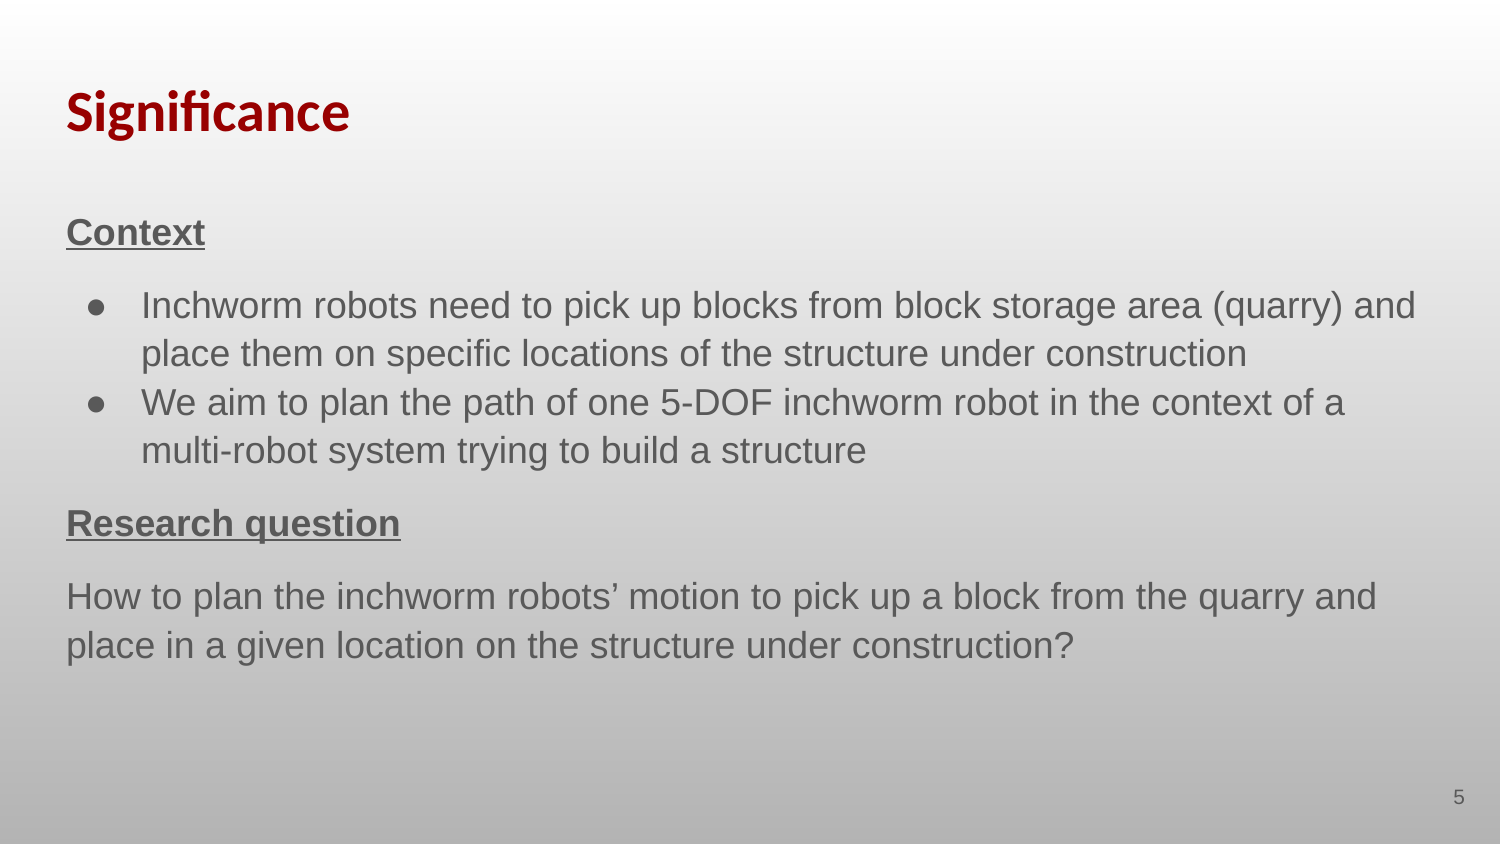

# Significance
Context
Inchworm robots need to pick up blocks from block storage area (quarry) and place them on specific locations of the structure under construction
We aim to plan the path of one 5-DOF inchworm robot in the context of a multi-robot system trying to build a structure
Research question
How to plan the inchworm robots’ motion to pick up a block from the quarry and place in a given location on the structure under construction?
5